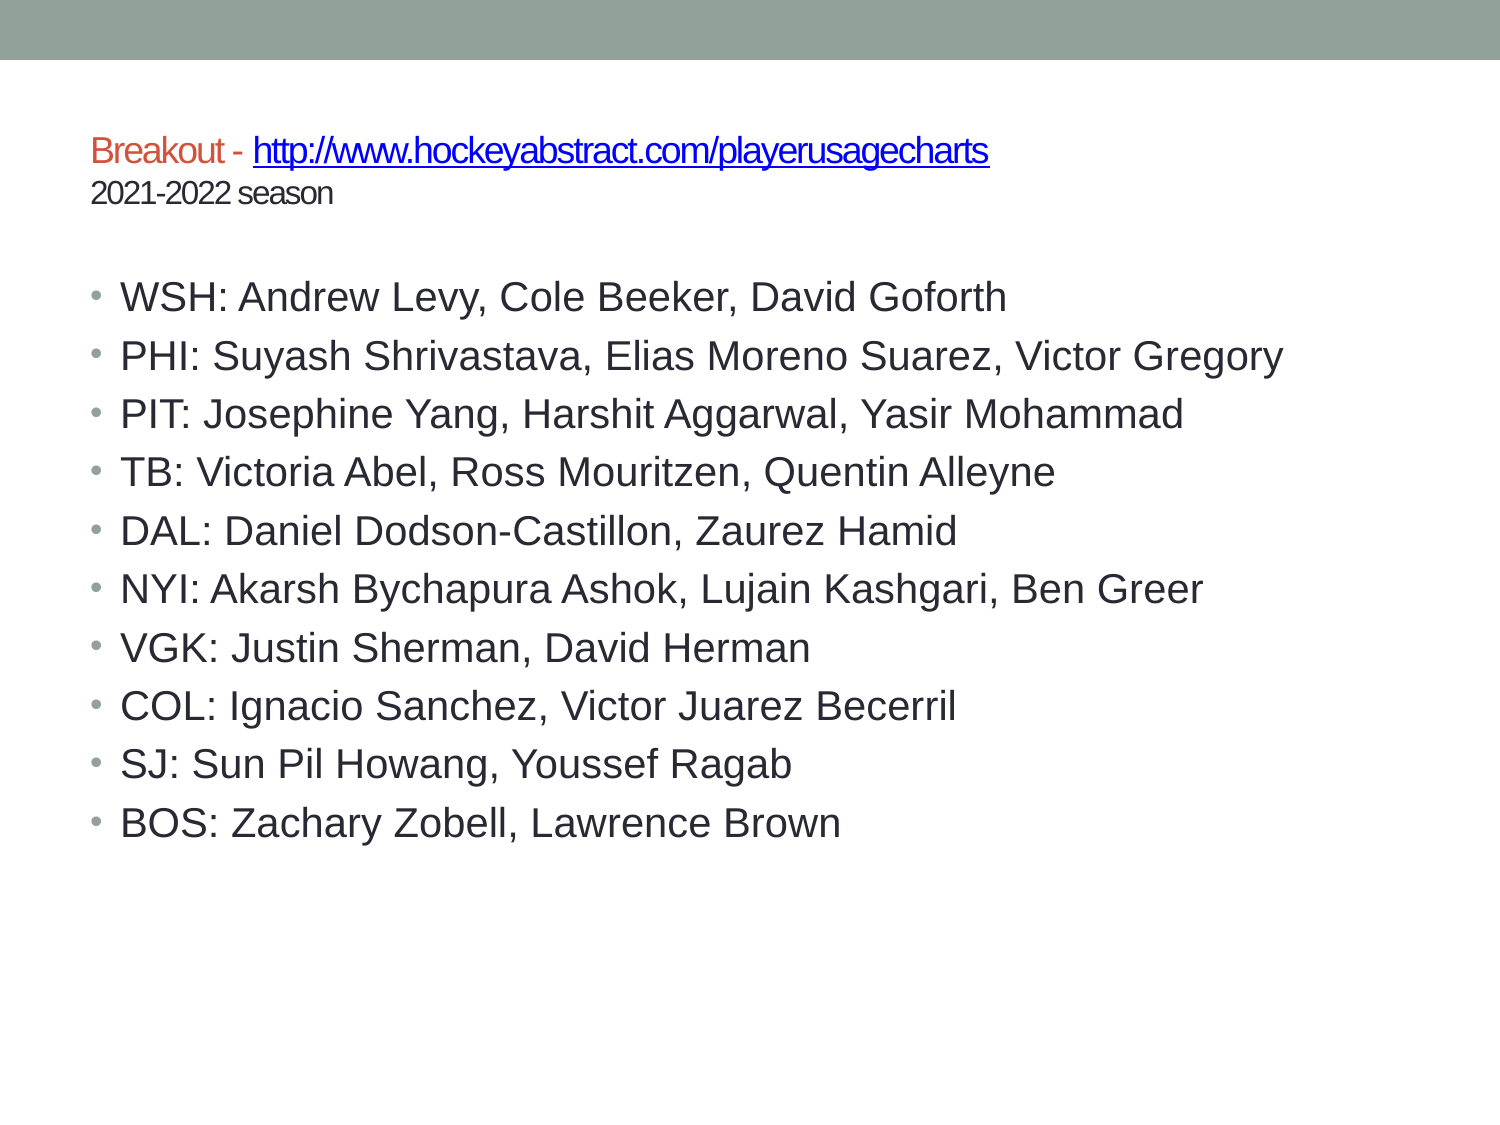

# Breakout - http://www.hockeyabstract.com/playerusagecharts 2021-2022 season
WSH: Andrew Levy, Cole Beeker, David Goforth
PHI: Suyash Shrivastava, Elias Moreno Suarez, Victor Gregory
PIT: Josephine Yang, Harshit Aggarwal, Yasir Mohammad
TB: Victoria Abel, Ross Mouritzen, Quentin Alleyne
DAL: Daniel Dodson-Castillon, Zaurez Hamid
NYI: Akarsh Bychapura Ashok, Lujain Kashgari, Ben Greer
VGK: Justin Sherman, David Herman
COL: Ignacio Sanchez, Victor Juarez Becerril
SJ: Sun Pil Howang, Youssef Ragab
BOS: Zachary Zobell, Lawrence Brown